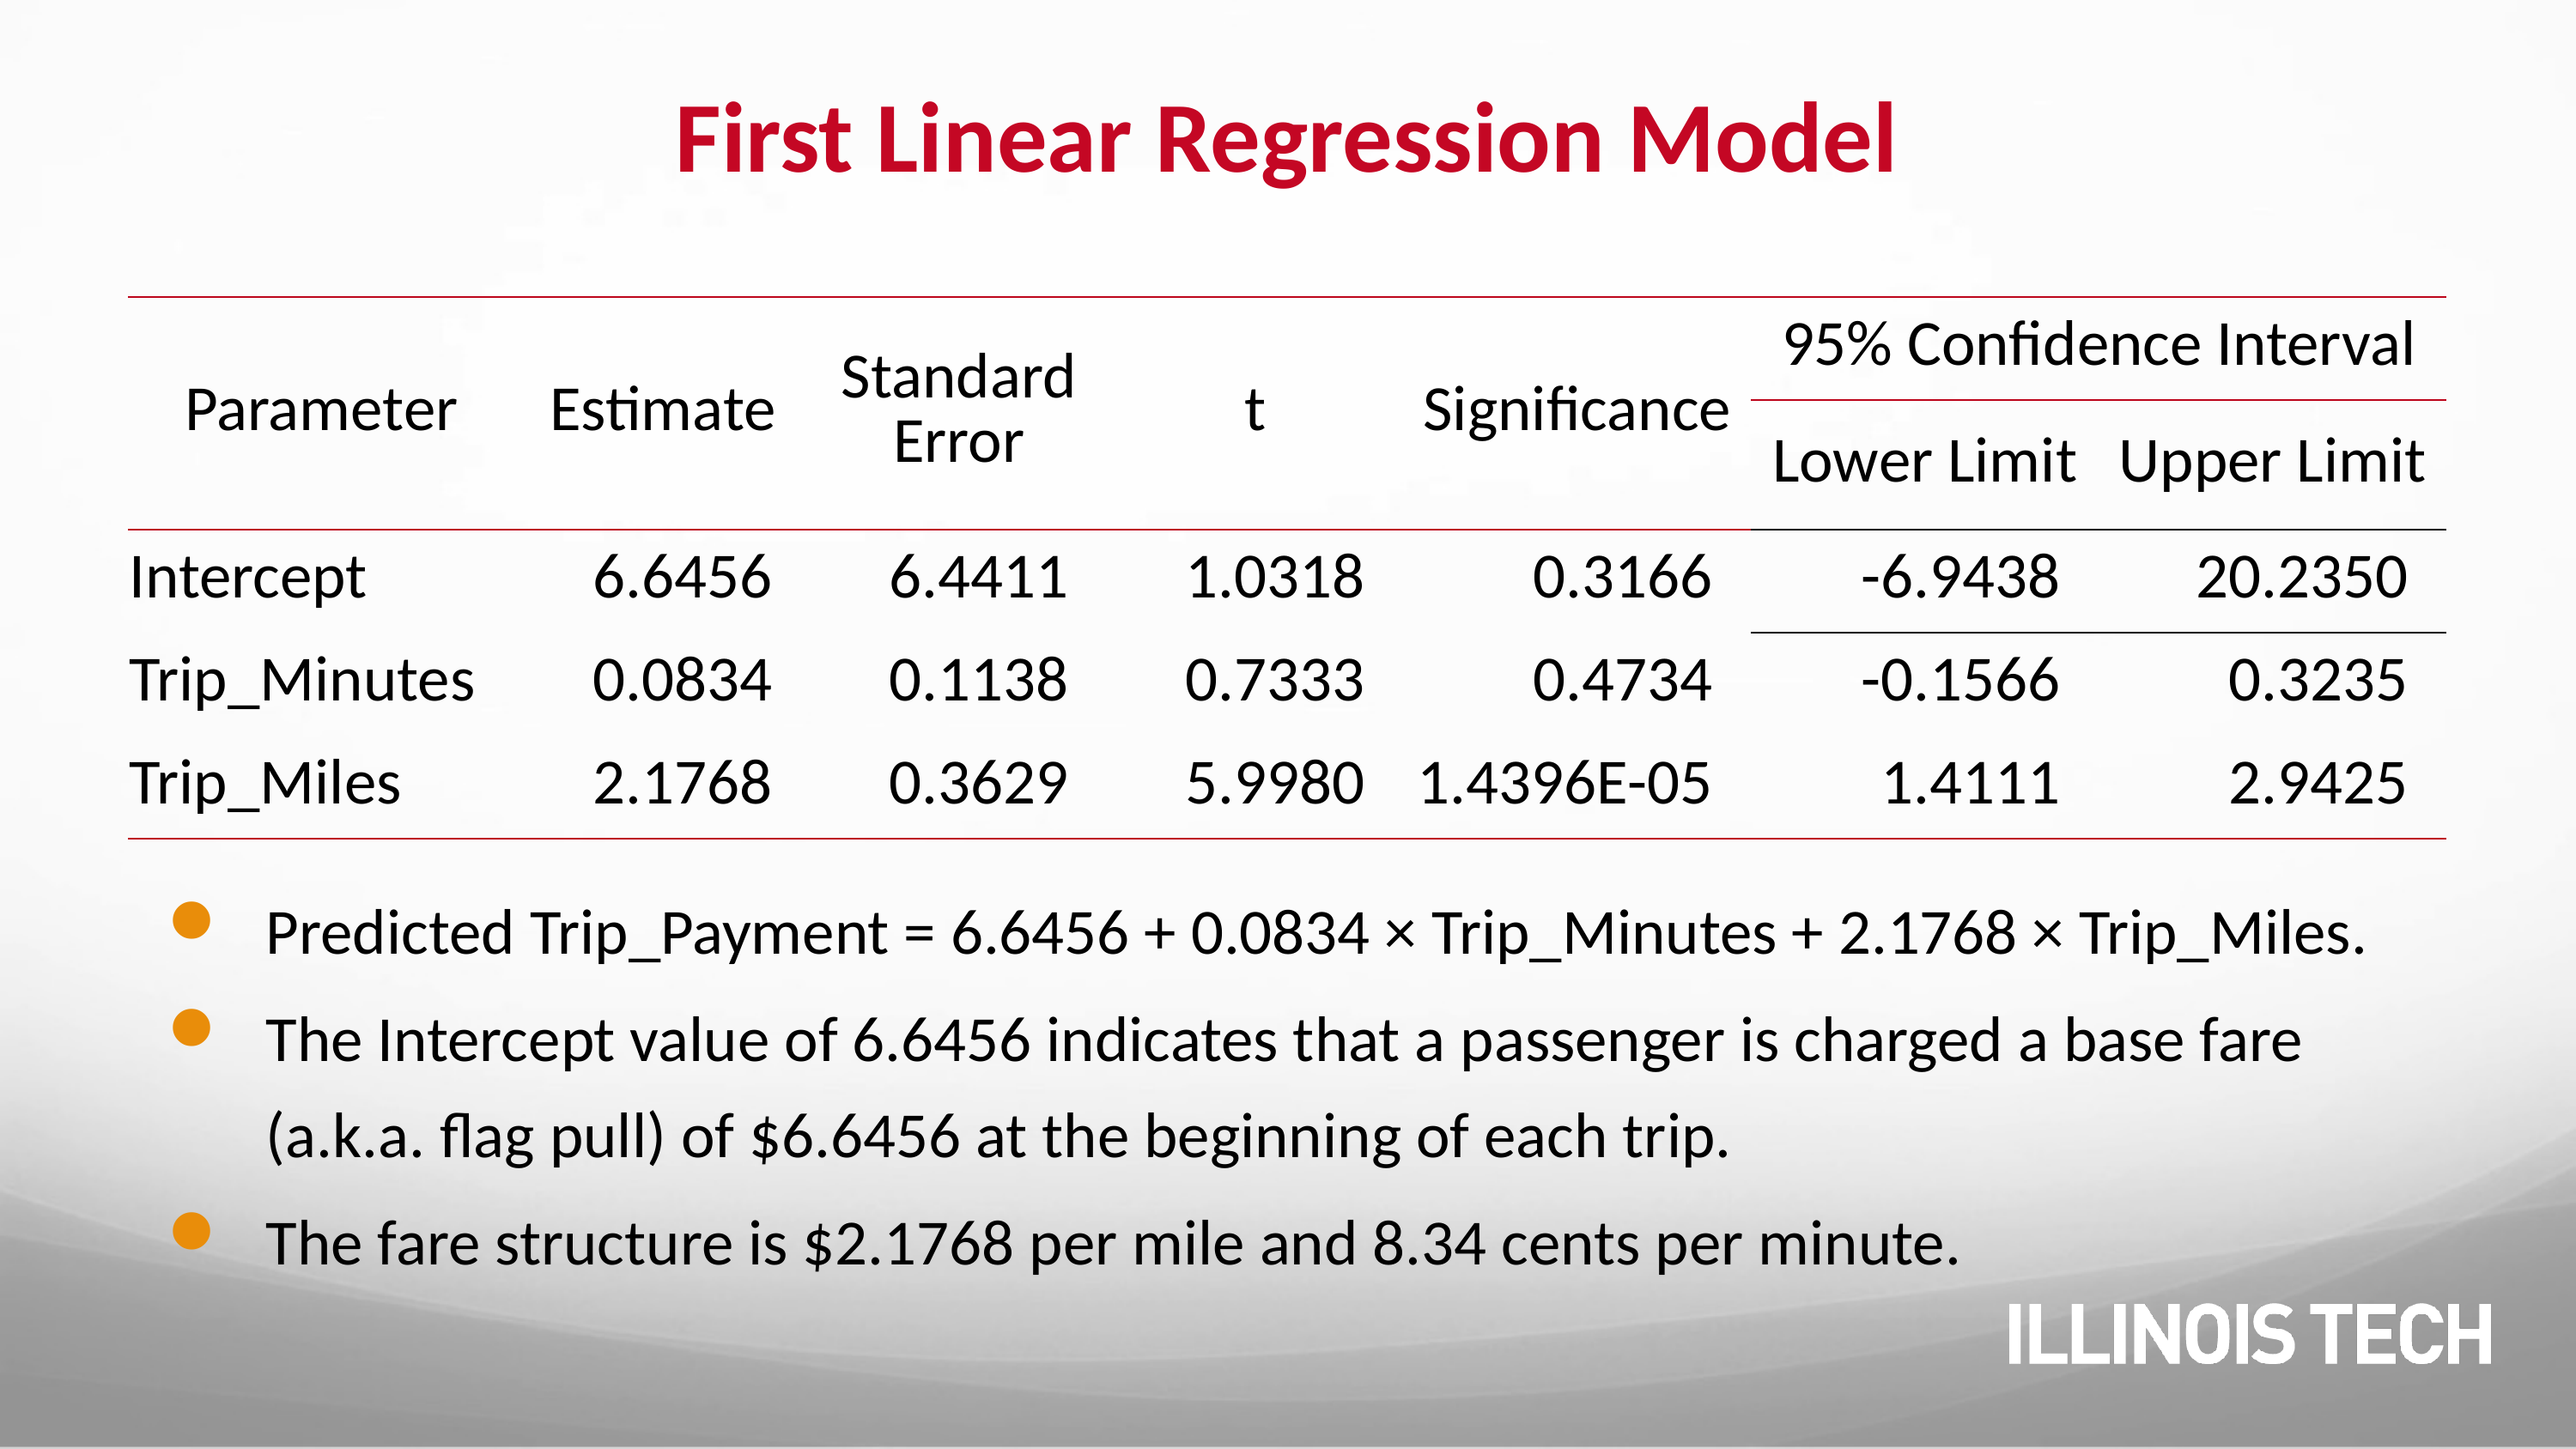

# First Linear Regression Model
| Parameter | Estimate | Standard Error | t | Significance | 95% Confidence Interval | Upper 95 CI |
| --- | --- | --- | --- | --- | --- | --- |
|  |  |  |  |  | Lower Limit | Upper Limit |
| Intercept | 6.6456 | 6.4411 | 1.0318 | 0.3166 | -6.9438 | 20.2350 |
| Trip\_Minutes | 0.0834 | 0.1138 | 0.7333 | 0.4734 | -0.1566 | 0.3235 |
| Trip\_Miles | 2.1768 | 0.3629 | 5.9980 | 1.4396E-05 | 1.4111 | 2.9425 |
Predicted Trip_Payment = 6.6456 + 0.0834 × Trip_Minutes + 2.1768 × Trip_Miles.
The Intercept value of 6.6456 indicates that a passenger is charged a base fare (a.k.a. flag pull) of $6.6456 at the beginning of each trip.
The fare structure is $2.1768 per mile and 8.34 cents per minute.